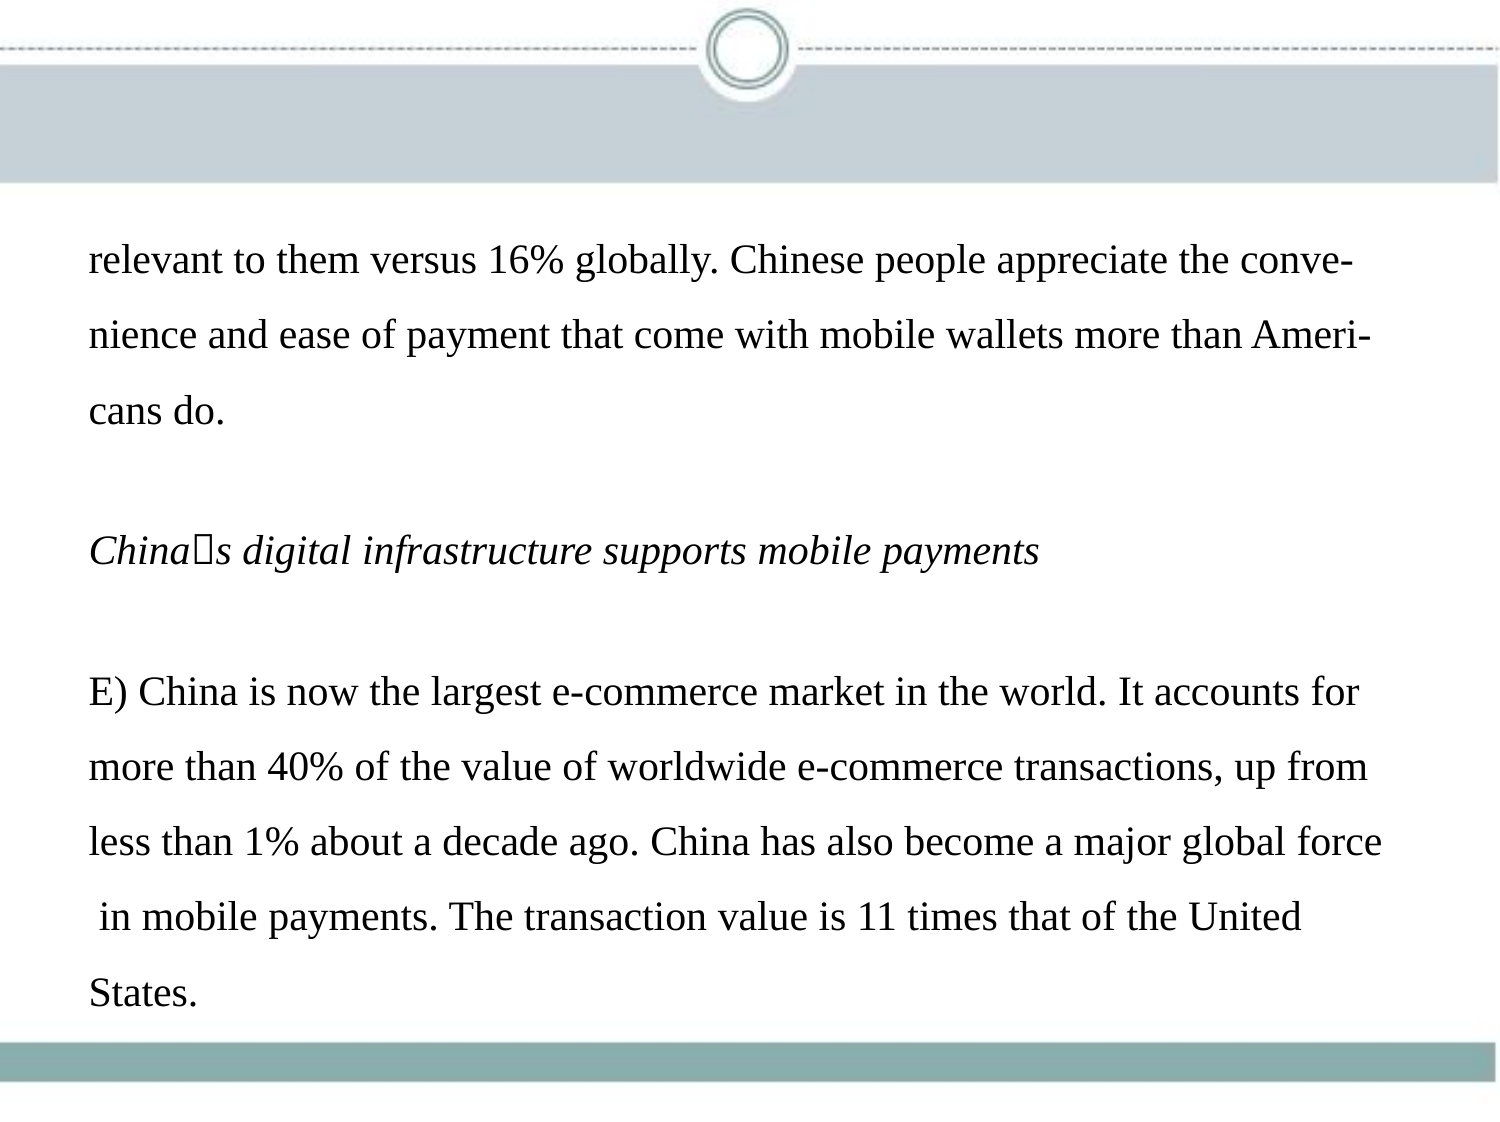

relevant to them versus 16% globally. Chinese people appreciate the conve-
nience and ease of payment that come with mobile wallets more than Ameri-
cans do.
China􀆳s digital infrastructure supports mobile payments
E) China is now the largest e-commerce market in the world. It accounts for
more than 40% of the value of worldwide e-commerce transactions, up from
less than 1% about a decade ago. China has also become a major global force
 in mobile payments. The transaction value is 11 times that of the United
States.